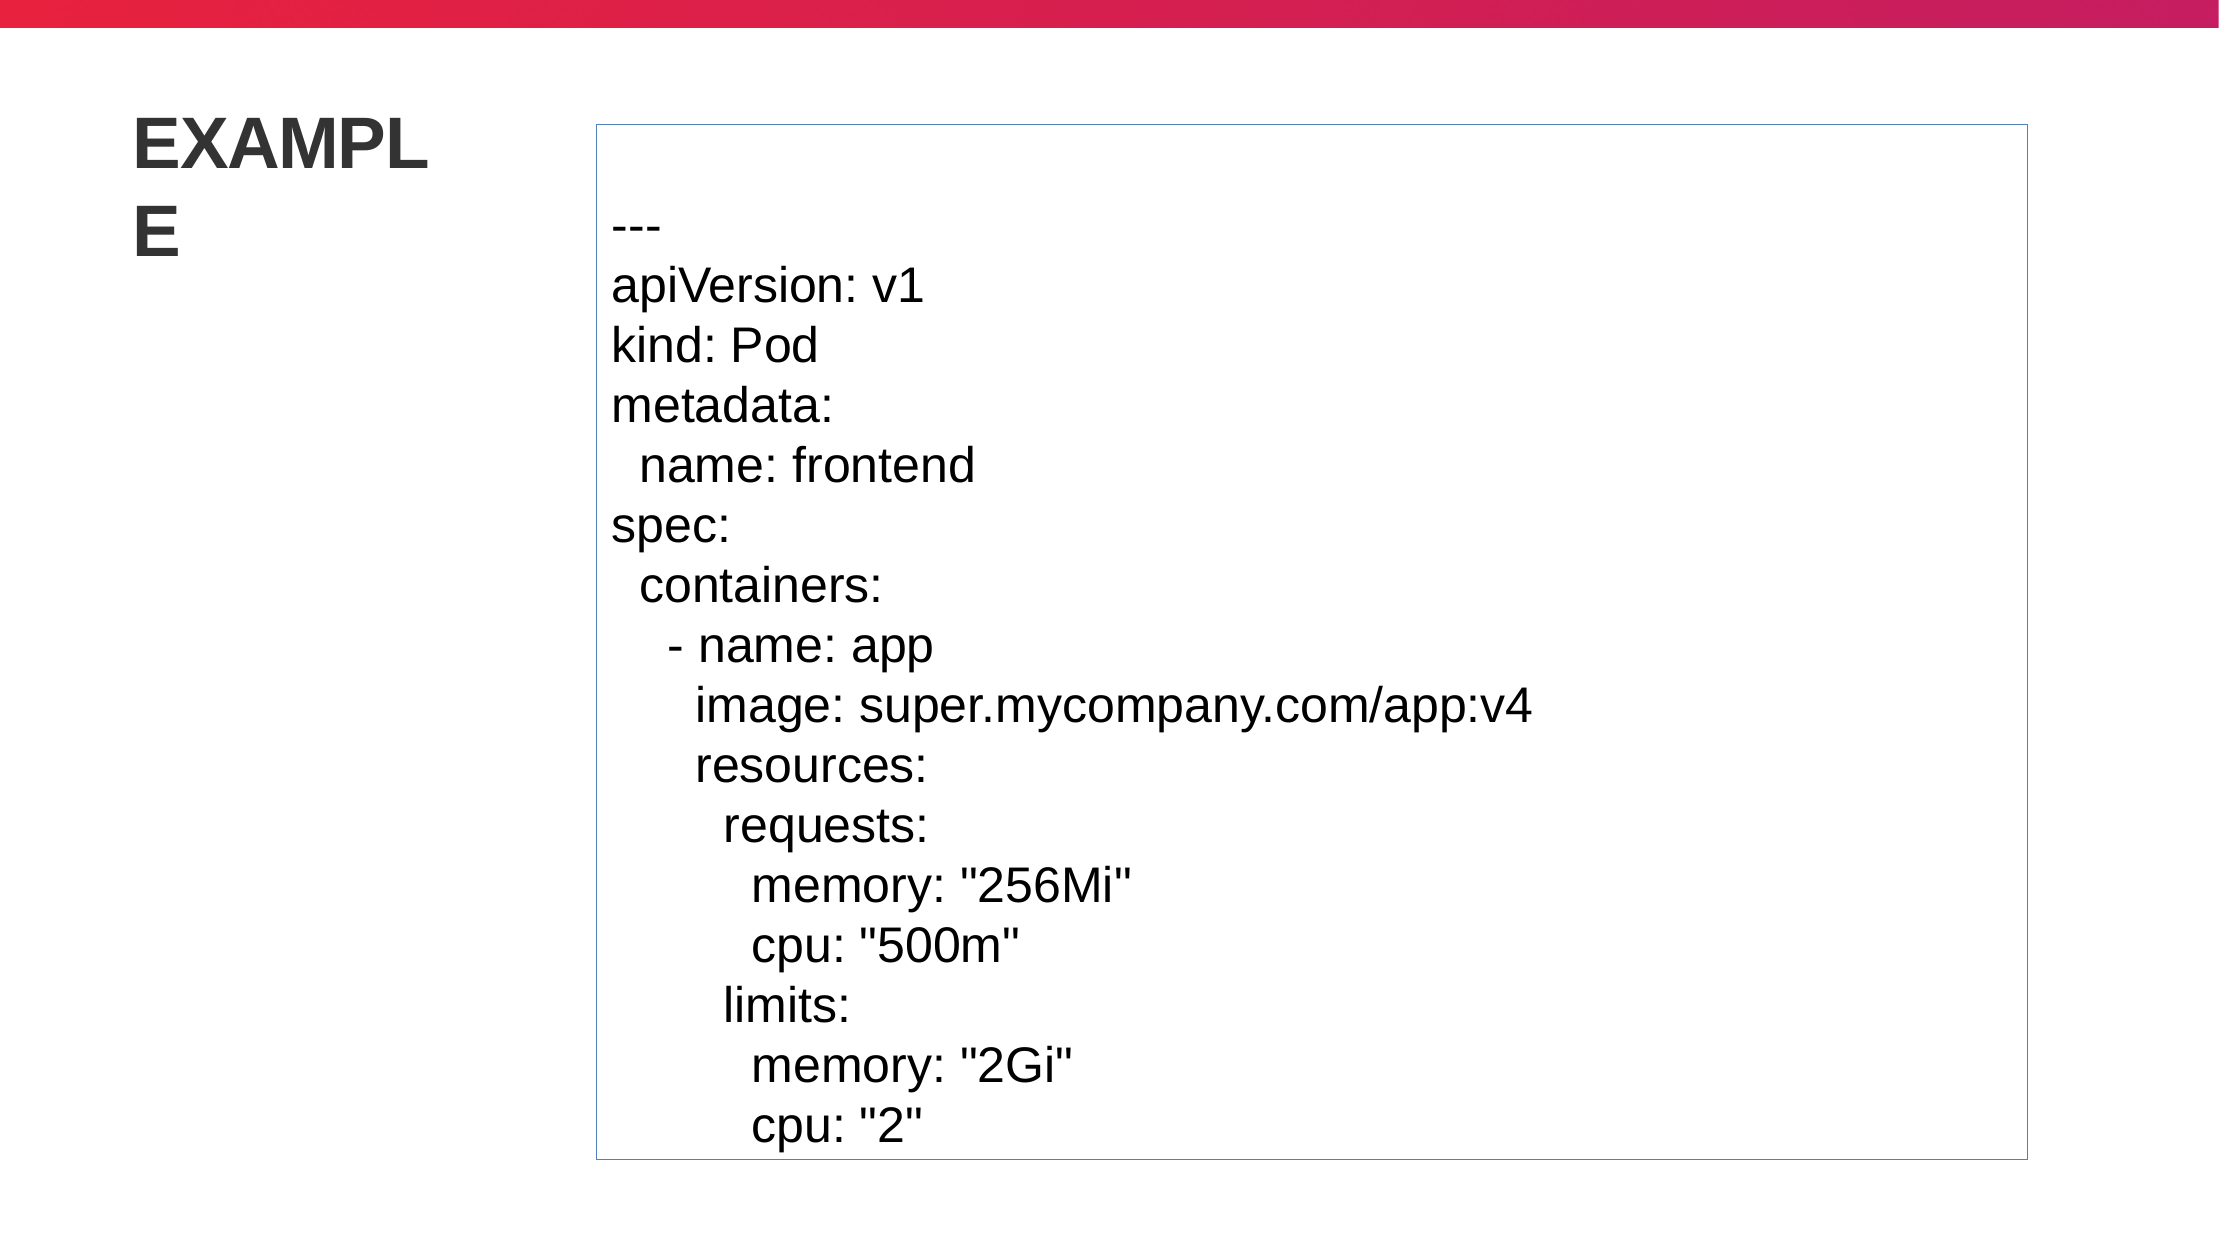

# EXAMPLE

---
apiVersion: v1
kind: Pod
metadata:
  name: frontend
spec:
  containers:
    - name: app
      image: super.mycompany.com/app:v4
      resources:
        requests:
          memory: "256Mi"
          cpu: "500m"
        limits:
          memory: "2Gi"
          cpu: "2"